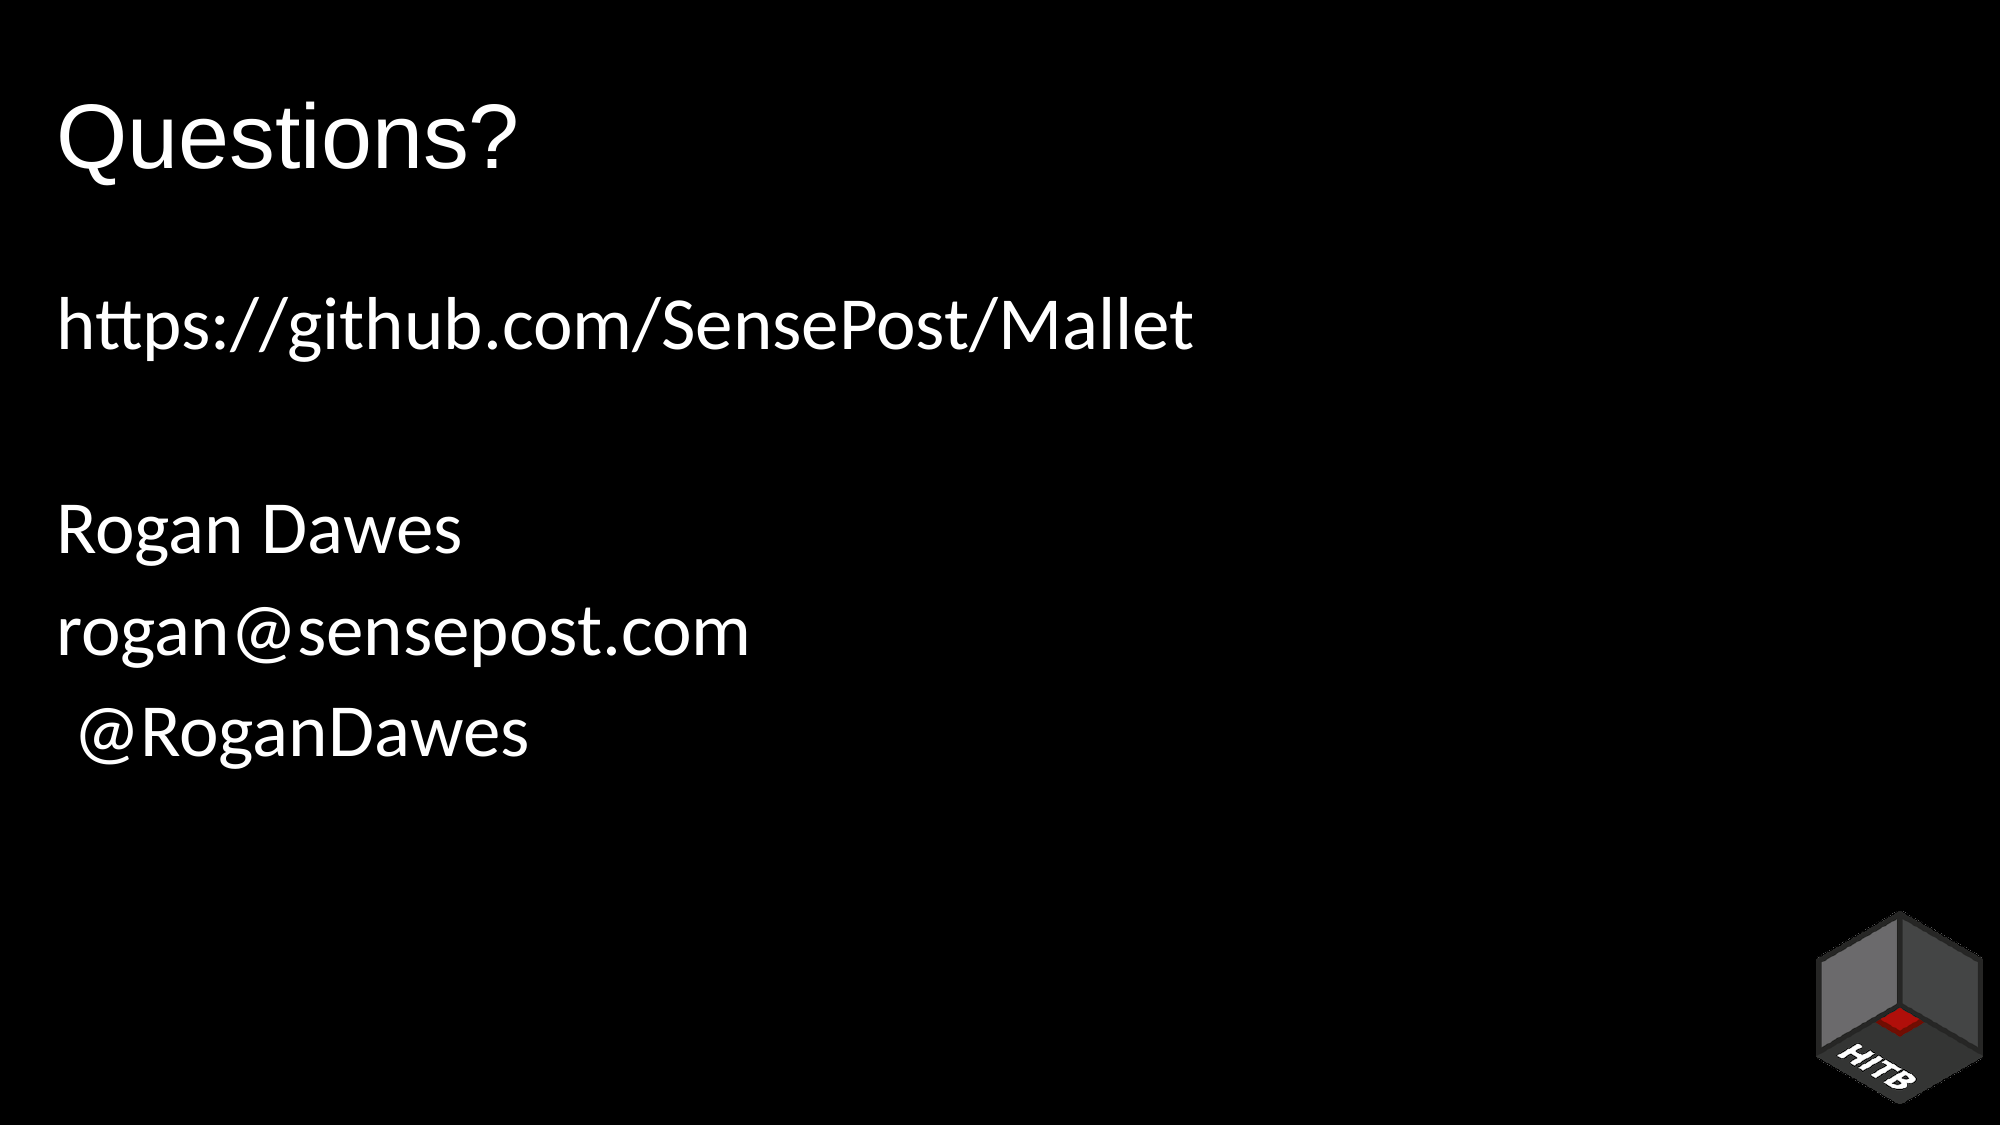

# Questions?
https://github.com/SensePost/Mallet

Rogan Dawes
rogan@sensepost.com
 @RoganDawes